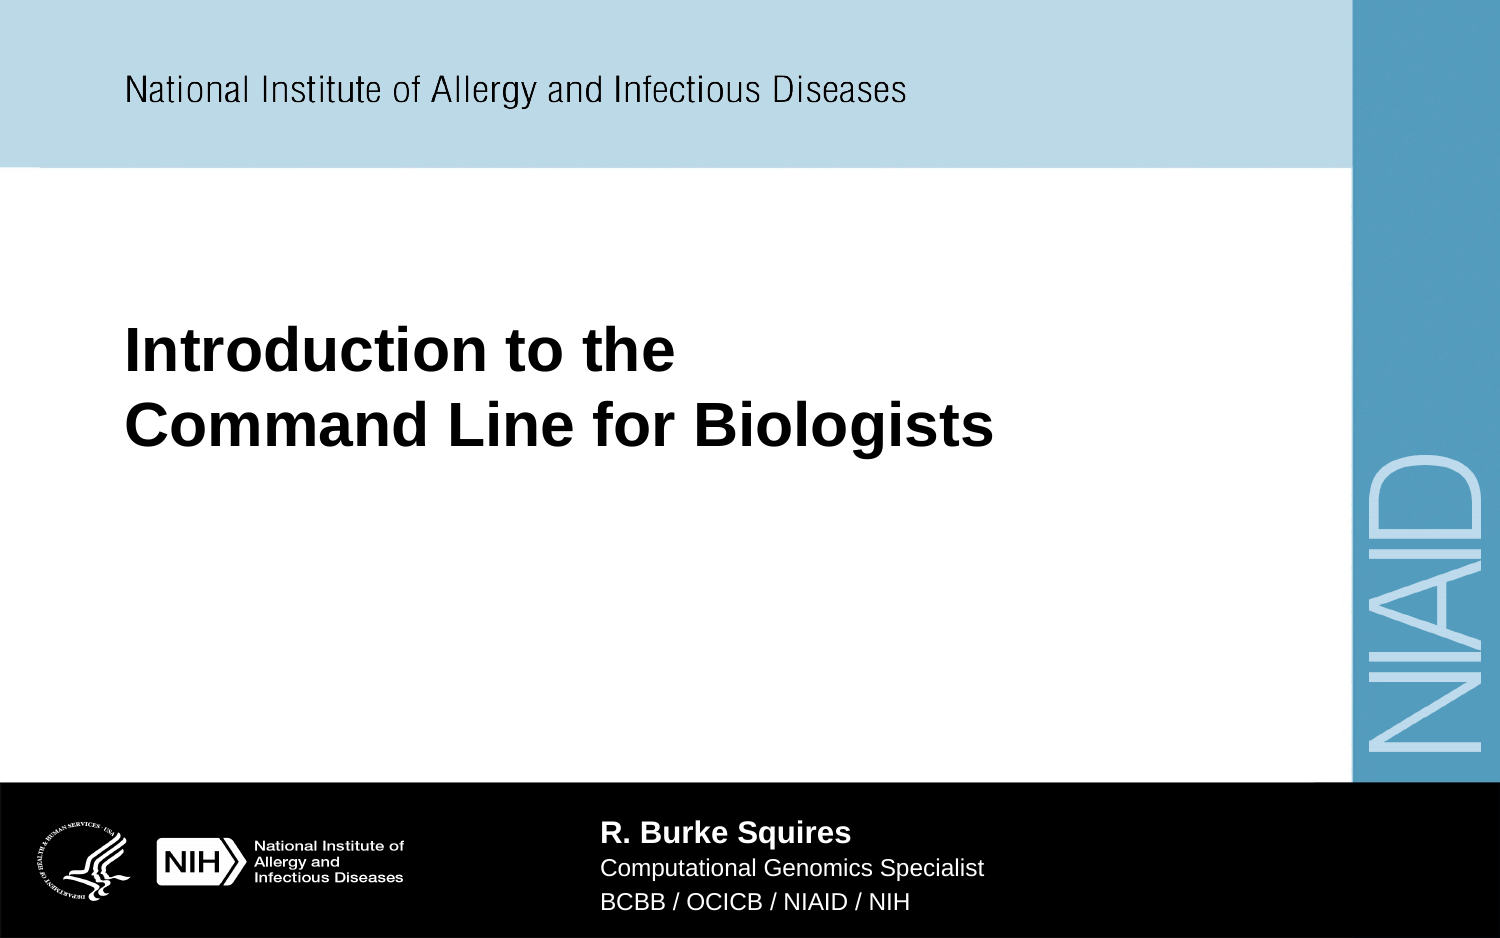

# Introduction to the Command Line for Biologists

R. Burke Squires
Computational Genomics Specialist
BCBB / OCICB / NIAID / NIH